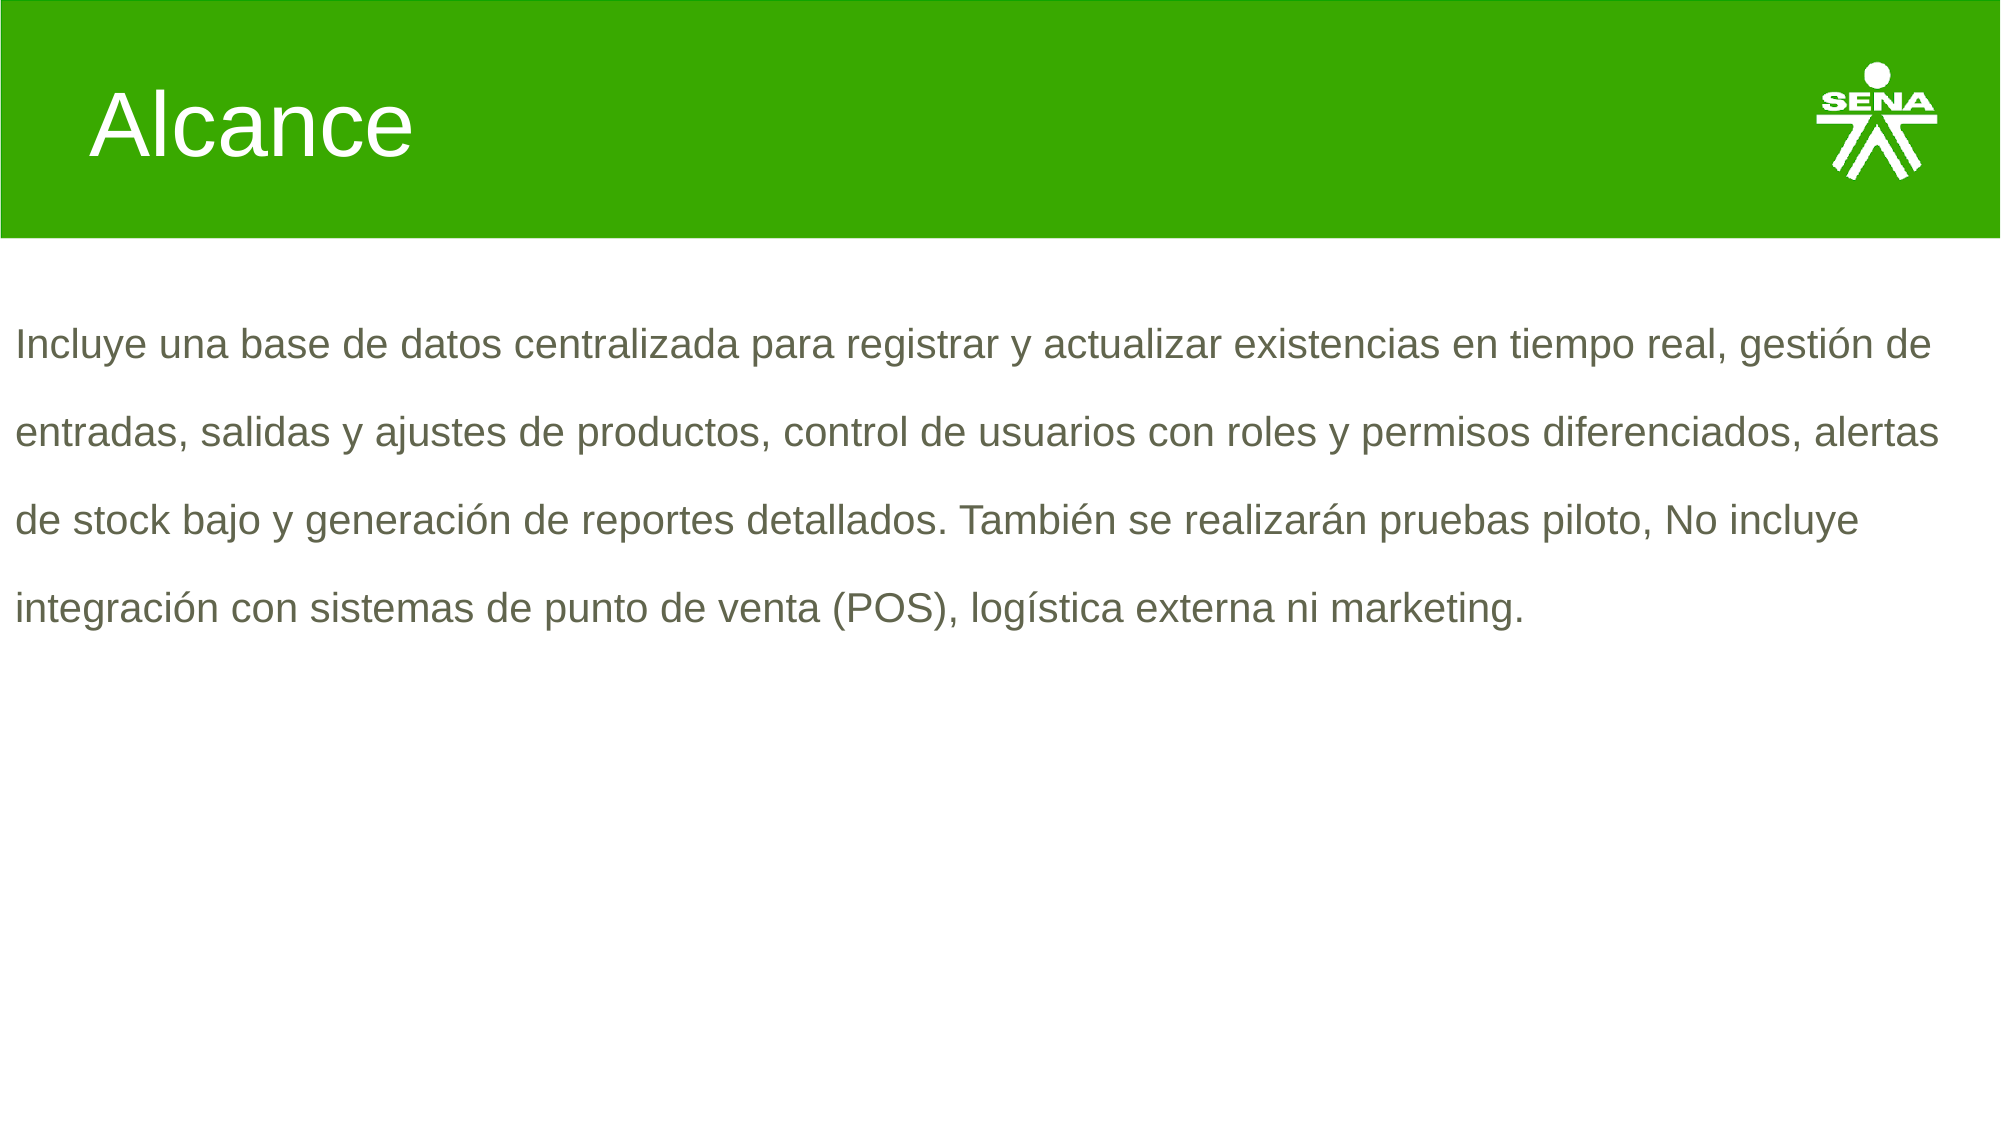

# Alcance
Incluye una base de datos centralizada para registrar y actualizar existencias en tiempo real, gestión de entradas, salidas y ajustes de productos, control de usuarios con roles y permisos diferenciados, alertas de stock bajo y generación de reportes detallados. También se realizarán pruebas piloto, No incluye integración con sistemas de punto de venta (POS), logística externa ni marketing.